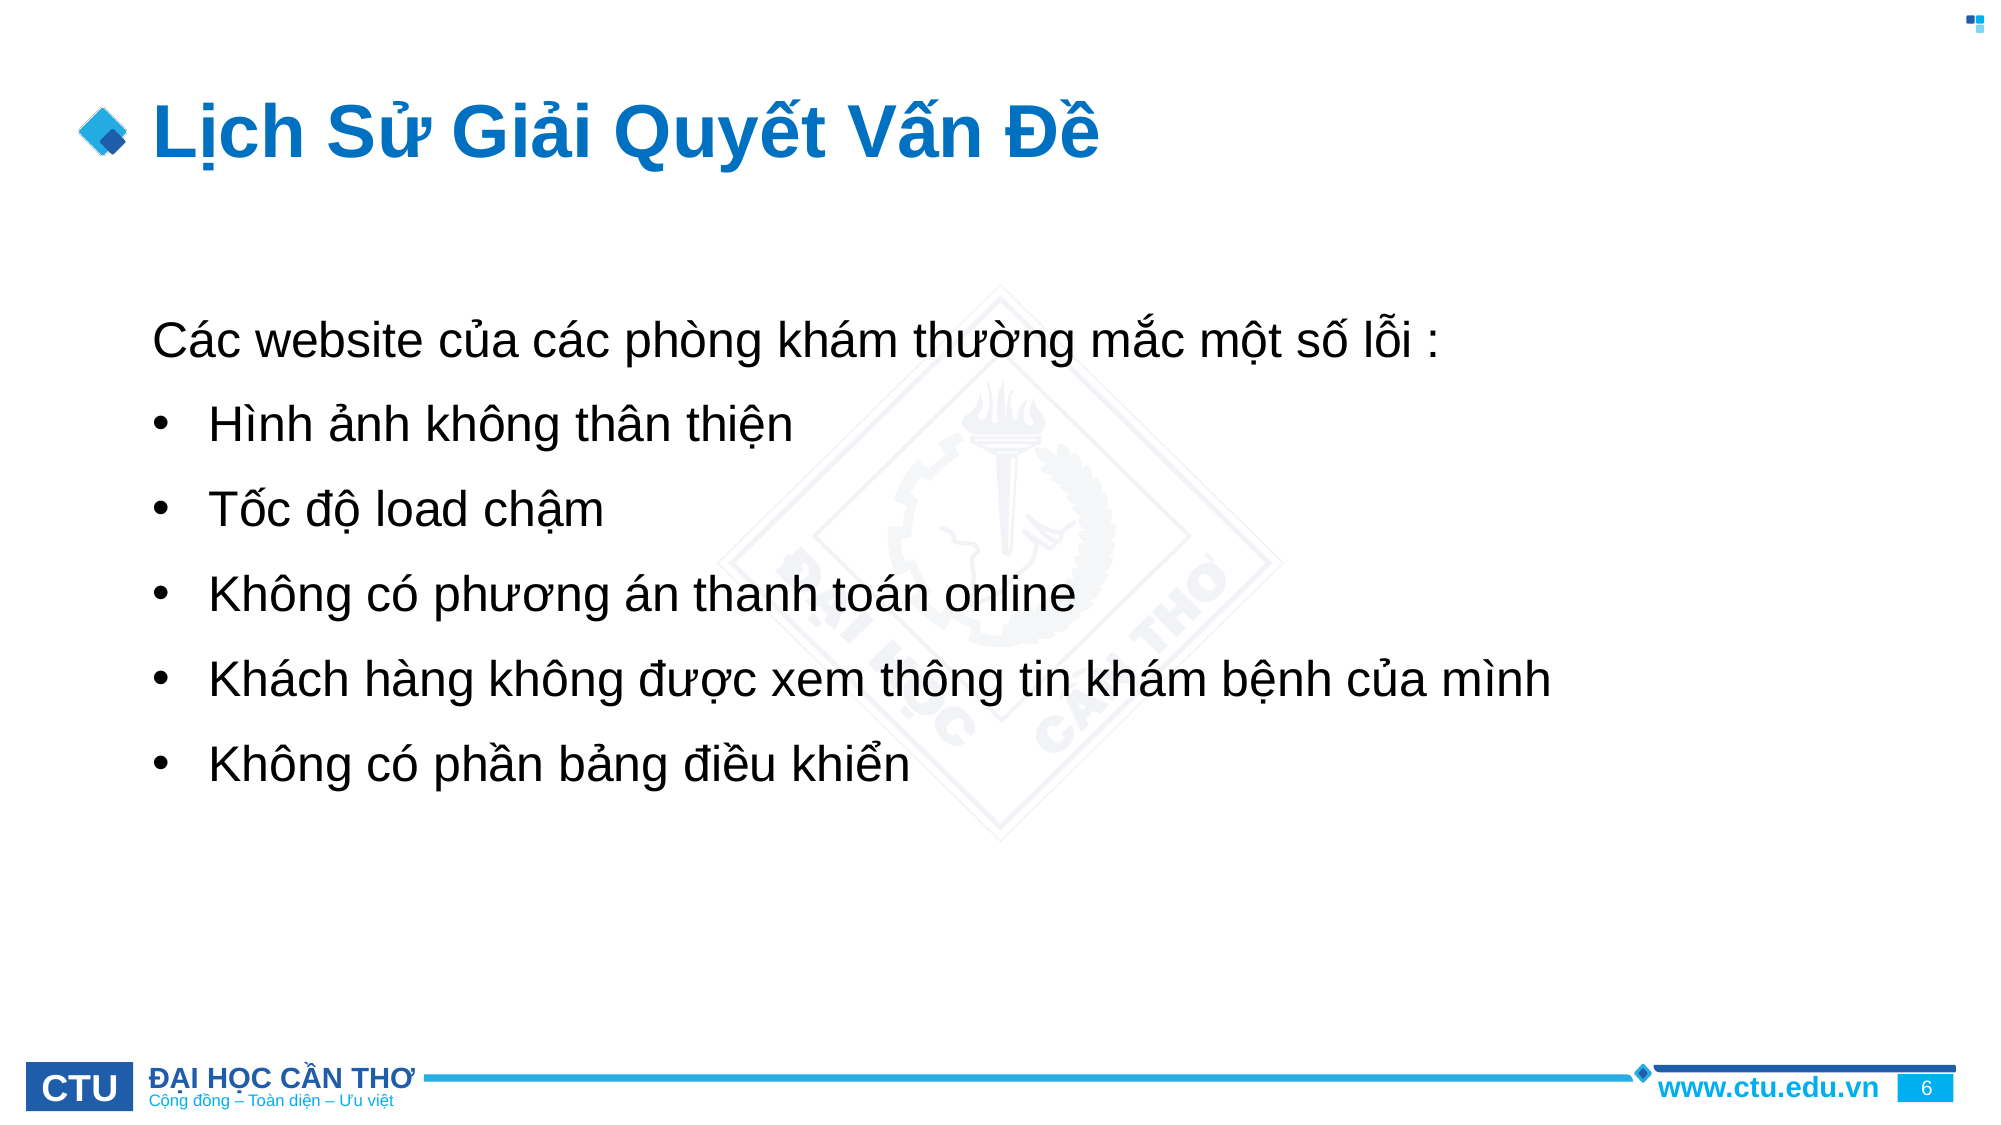

# Lịch Sử Giải Quyết Vấn Đề
Các website của các phòng khám thường mắc một số lỗi :
Hình ảnh không thân thiện
Tốc độ load chậm
Không có phương án thanh toán online
Khách hàng không được xem thông tin khám bệnh của mình
Không có phần bảng điều khiển